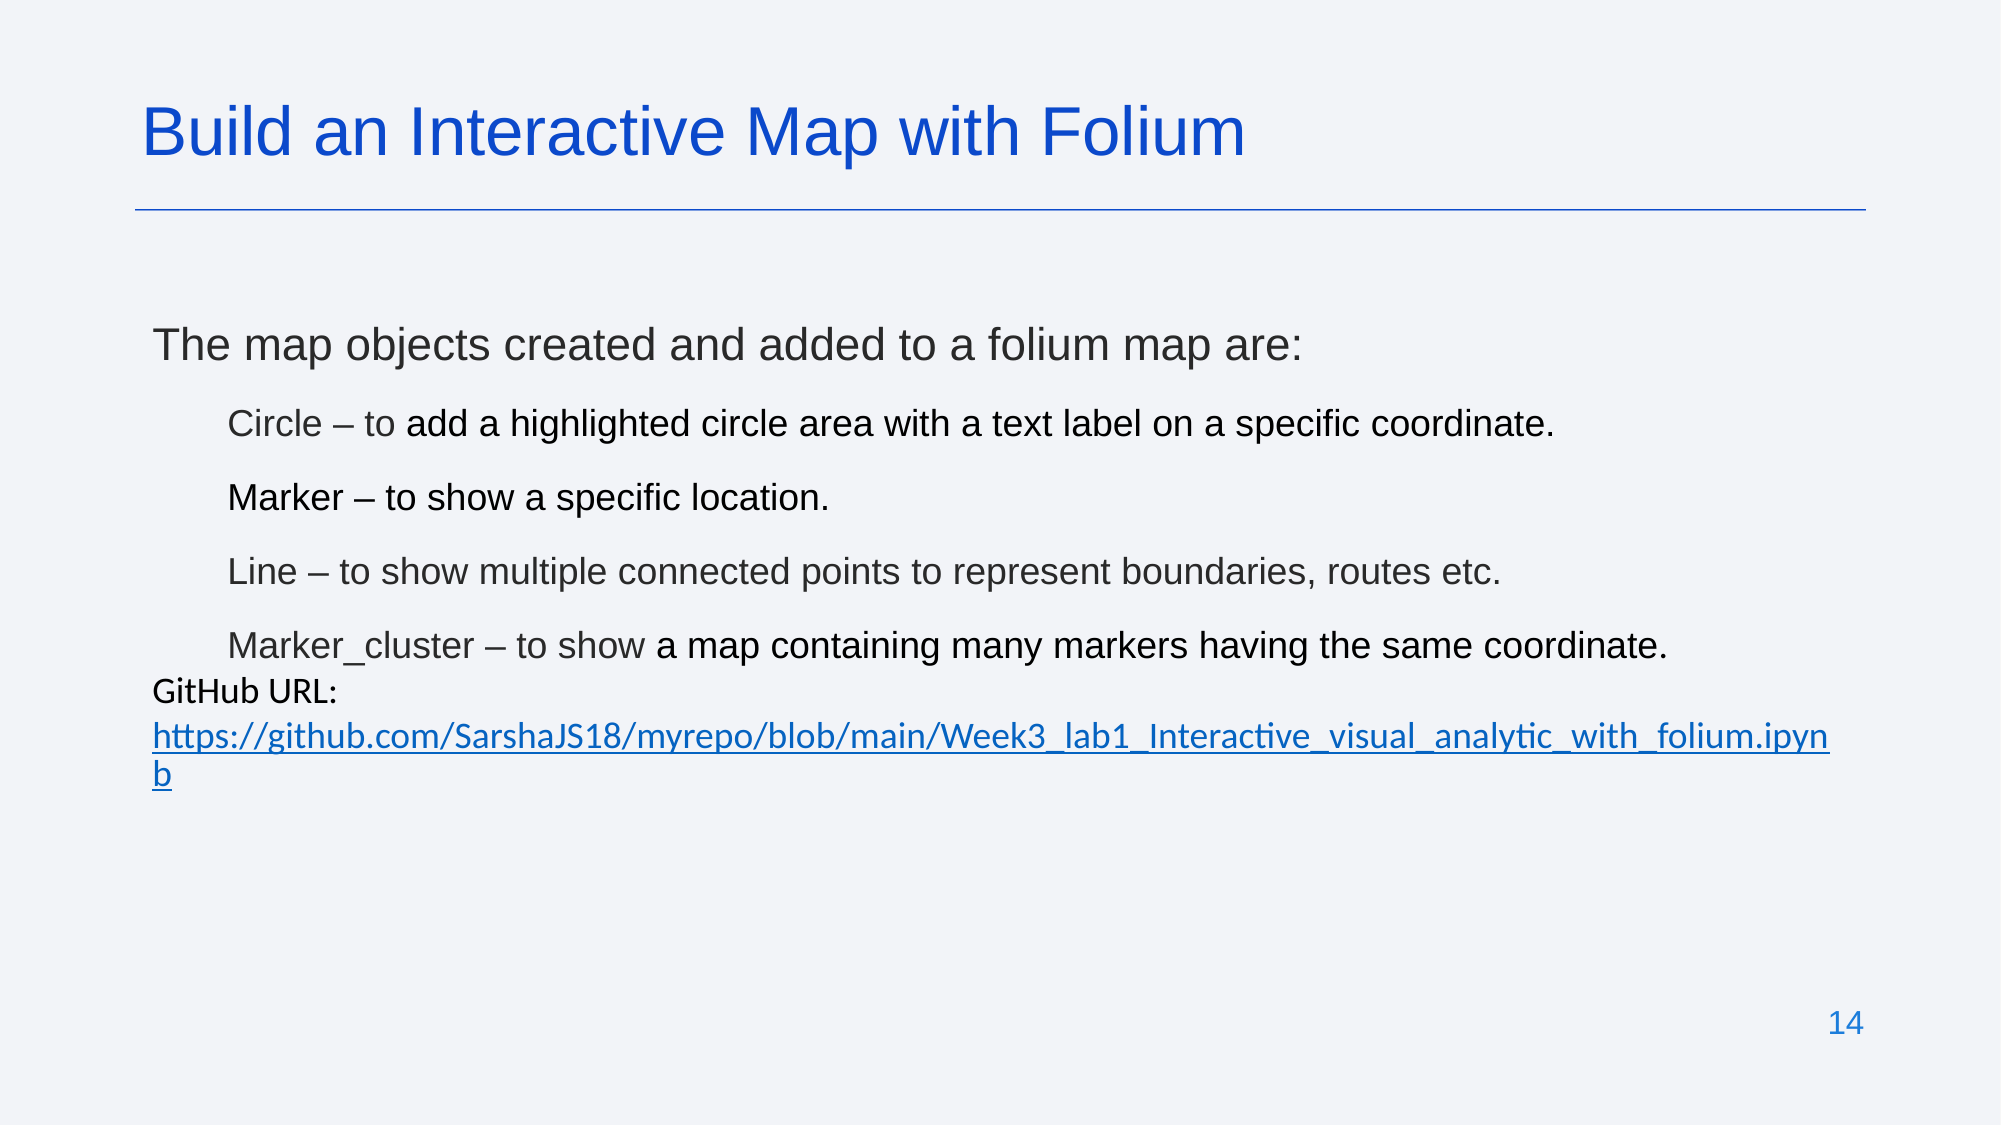

Build an Interactive Map with Folium
The map objects created and added to a folium map are:
Circle – to add a highlighted circle area with a text label on a specific coordinate.
Marker – to show a specific location.
Line – to show multiple connected points to represent boundaries, routes etc.
Marker_cluster – to show a map containing many markers having the same coordinate.
GitHub URL: https://github.com/SarshaJS18/myrepo/blob/main/Week3_lab1_Interactive_visual_analytic_with_folium.ipynb

14